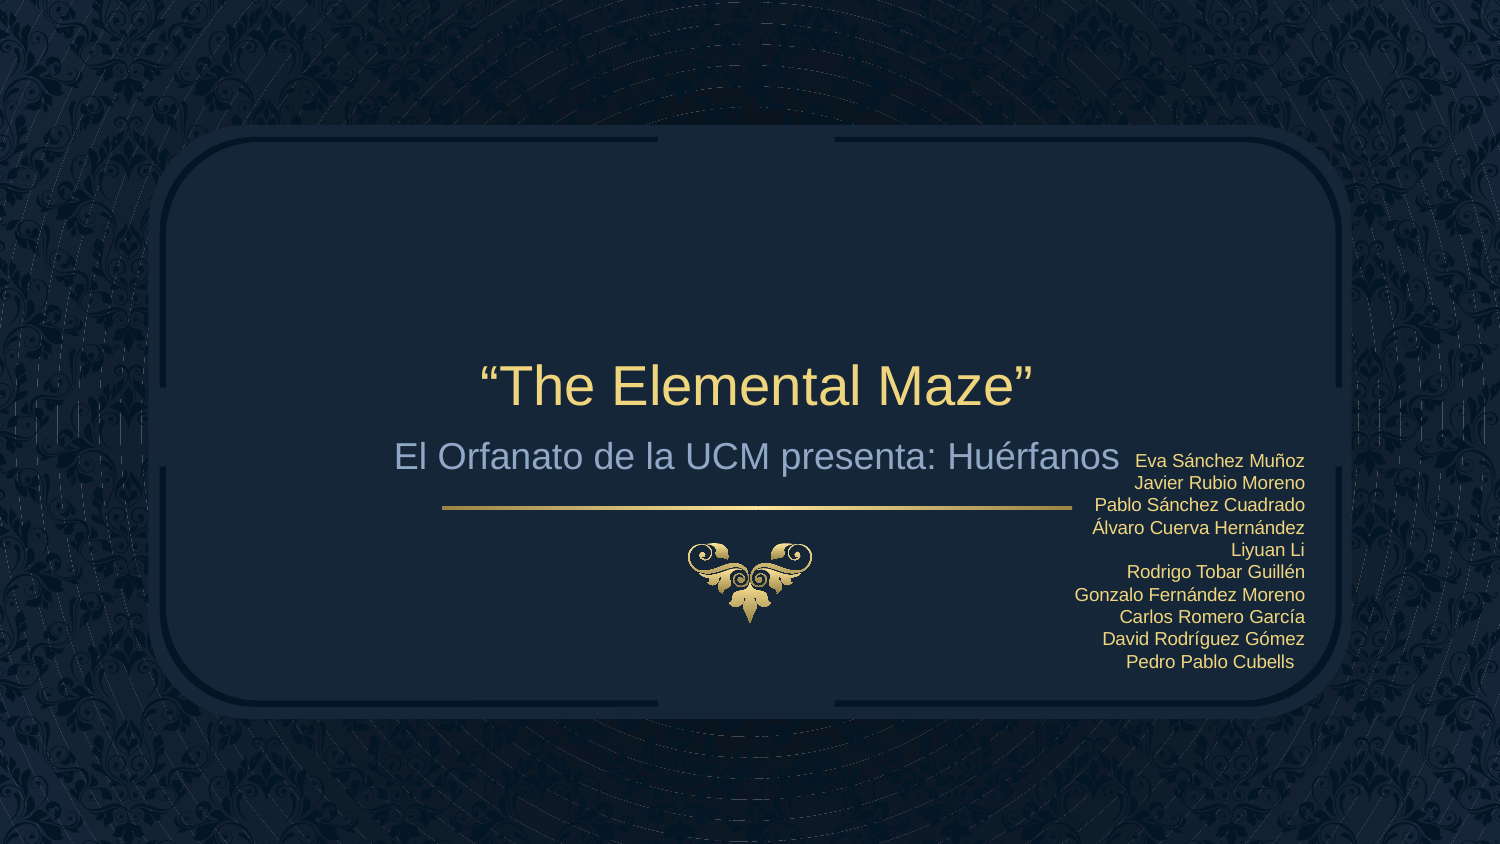

“The Elemental Maze”

Eva Sánchez Muñoz
Javier Rubio Moreno
Pablo Sánchez Cuadrado
Álvaro Cuerva Hernández
Liyuan Li
Rodrigo Tobar Guillén
Gonzalo Fernández Moreno
Carlos Romero García
David Rodríguez Gómez
Pedro Pablo Cubells
El Orfanato de la UCM presenta: Huérfanos